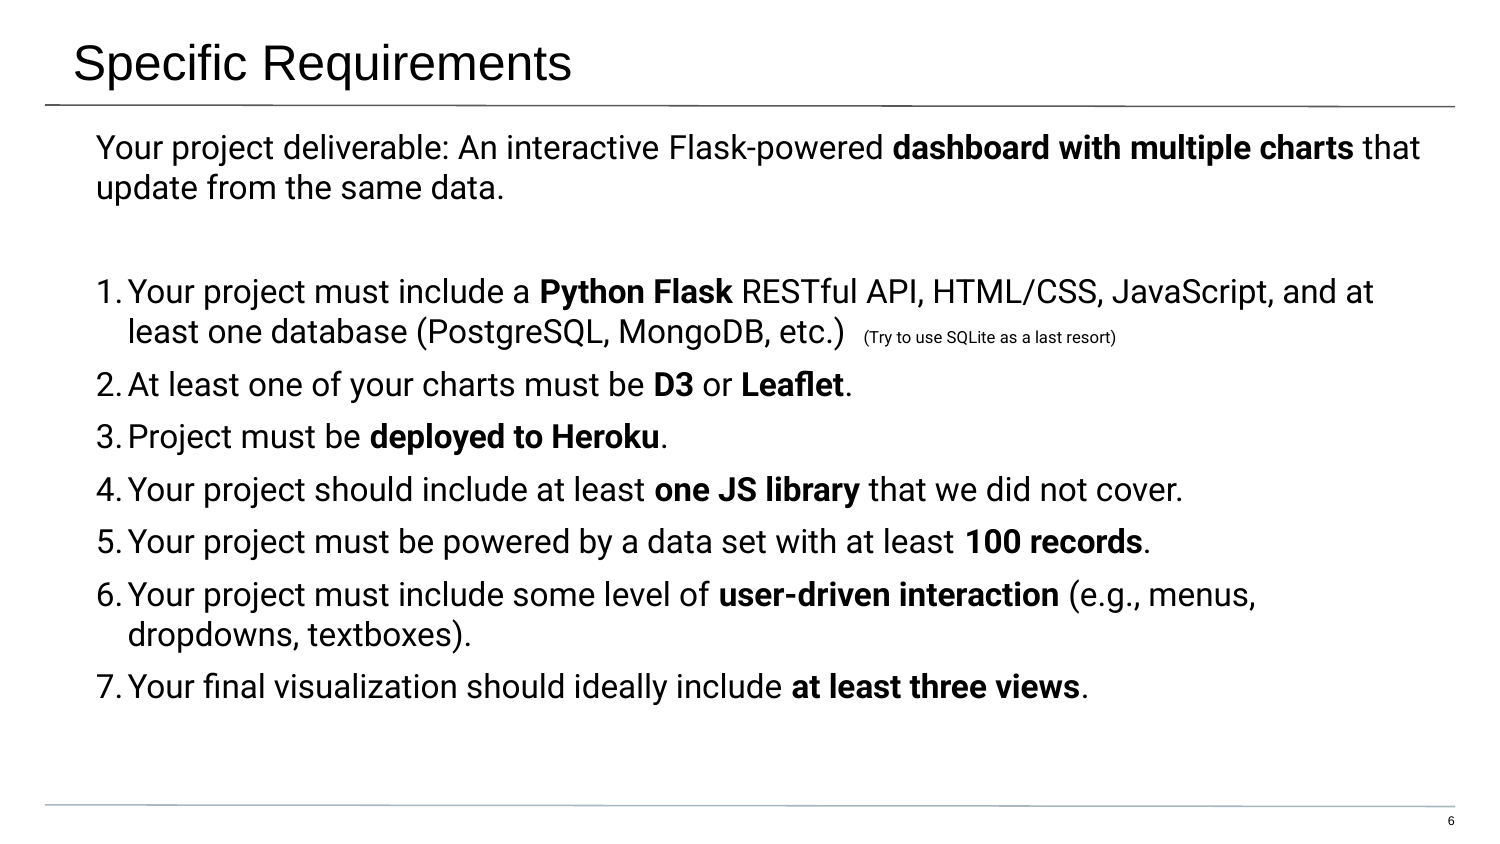

# Specific Requirements
Your project deliverable: An interactive Flask-powered dashboard with multiple charts that update from the same data.

Your project must include a Python Flask RESTful API, HTML/CSS, JavaScript, and at least one database (PostgreSQL, MongoDB, etc.)  (Try to use SQLite as a last resort)
At least one of your charts must be D3 or Leaflet.
Project must be deployed to Heroku.
Your project should include at least one JS library that we did not cover.
Your project must be powered by a data set with at least 100 records.
Your project must include some level of user-driven interaction (e.g., menus, dropdowns, textboxes).
Your final visualization should ideally include at least three views.

6